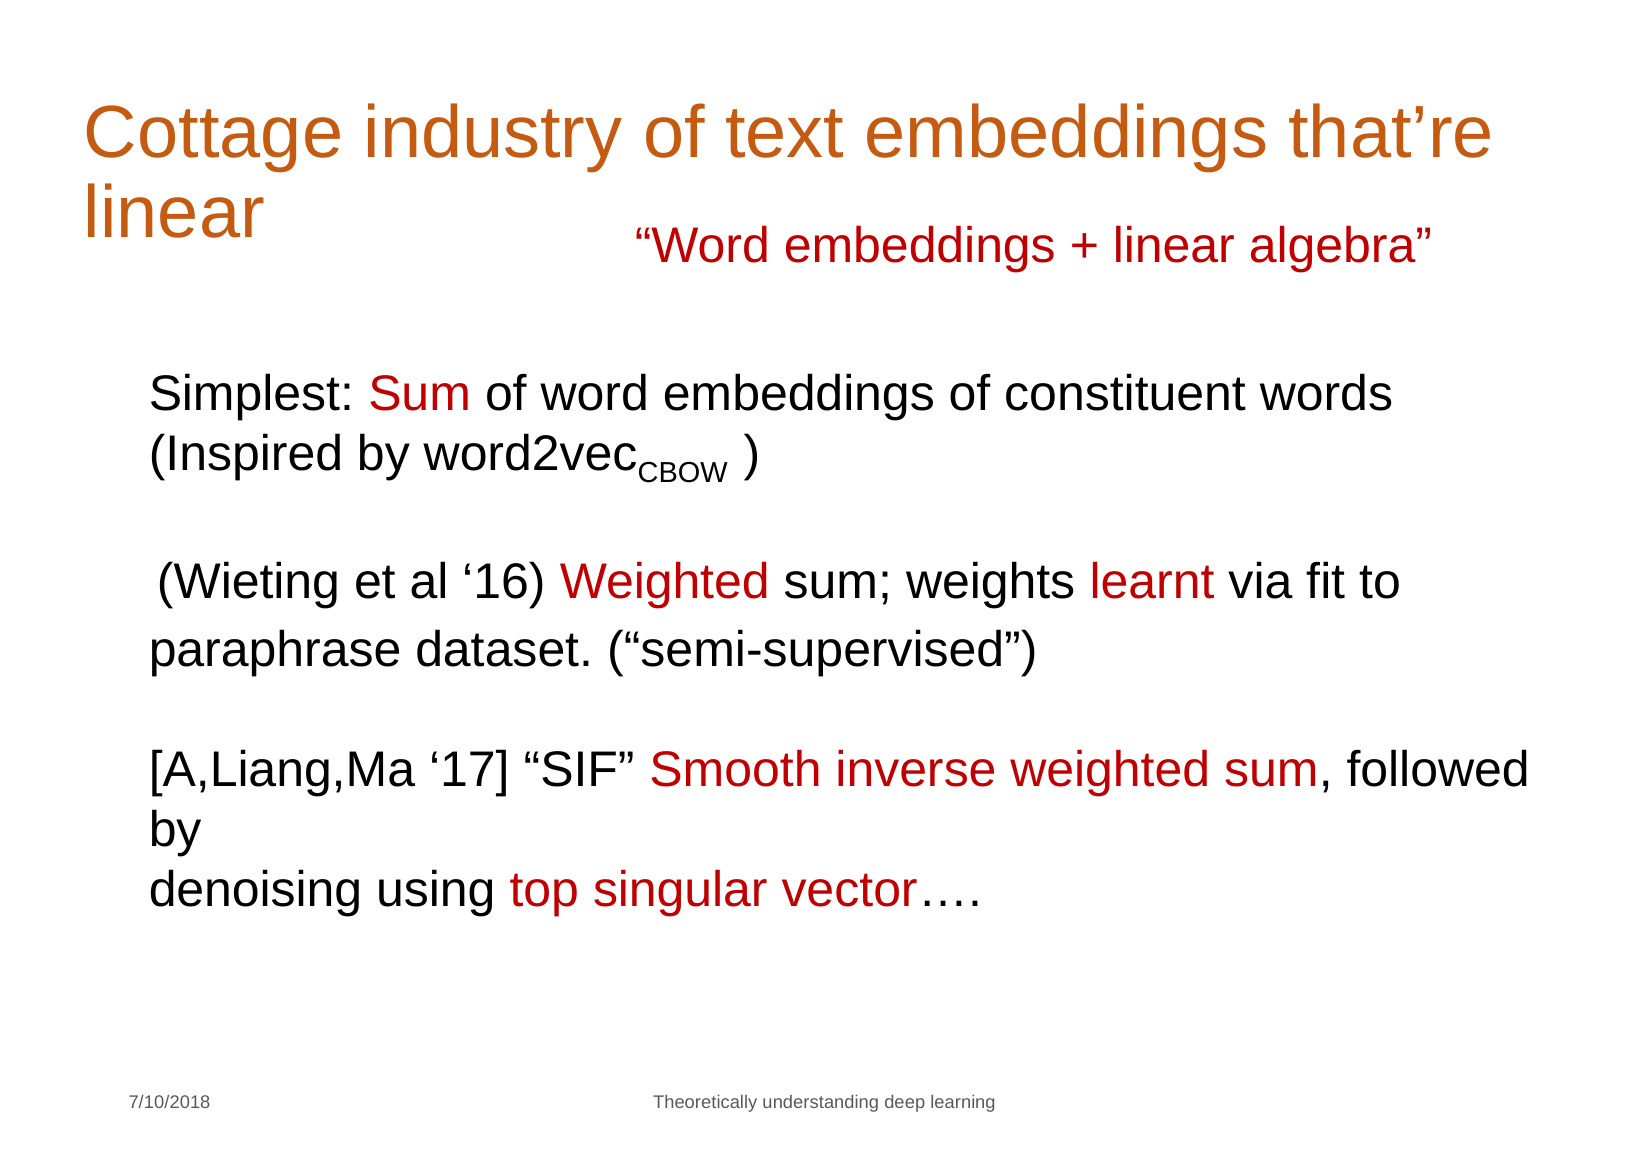

# Cottage industry of text embeddings that’re linear
“Word embeddings + linear algebra”
Simplest: Sum of word embeddings of constituent words
(Inspired by word2vecCBOW  )
 (Wieting et al ‘16) Weighted sum; weights learnt via fit to paraphrase dataset. (“semi-supervised”)
[A,Liang,Ma ‘17] “SIF” Smooth inverse weighted sum, followed by
denoising using top singular vector….
7/10/2018
Theoretically understanding deep learning